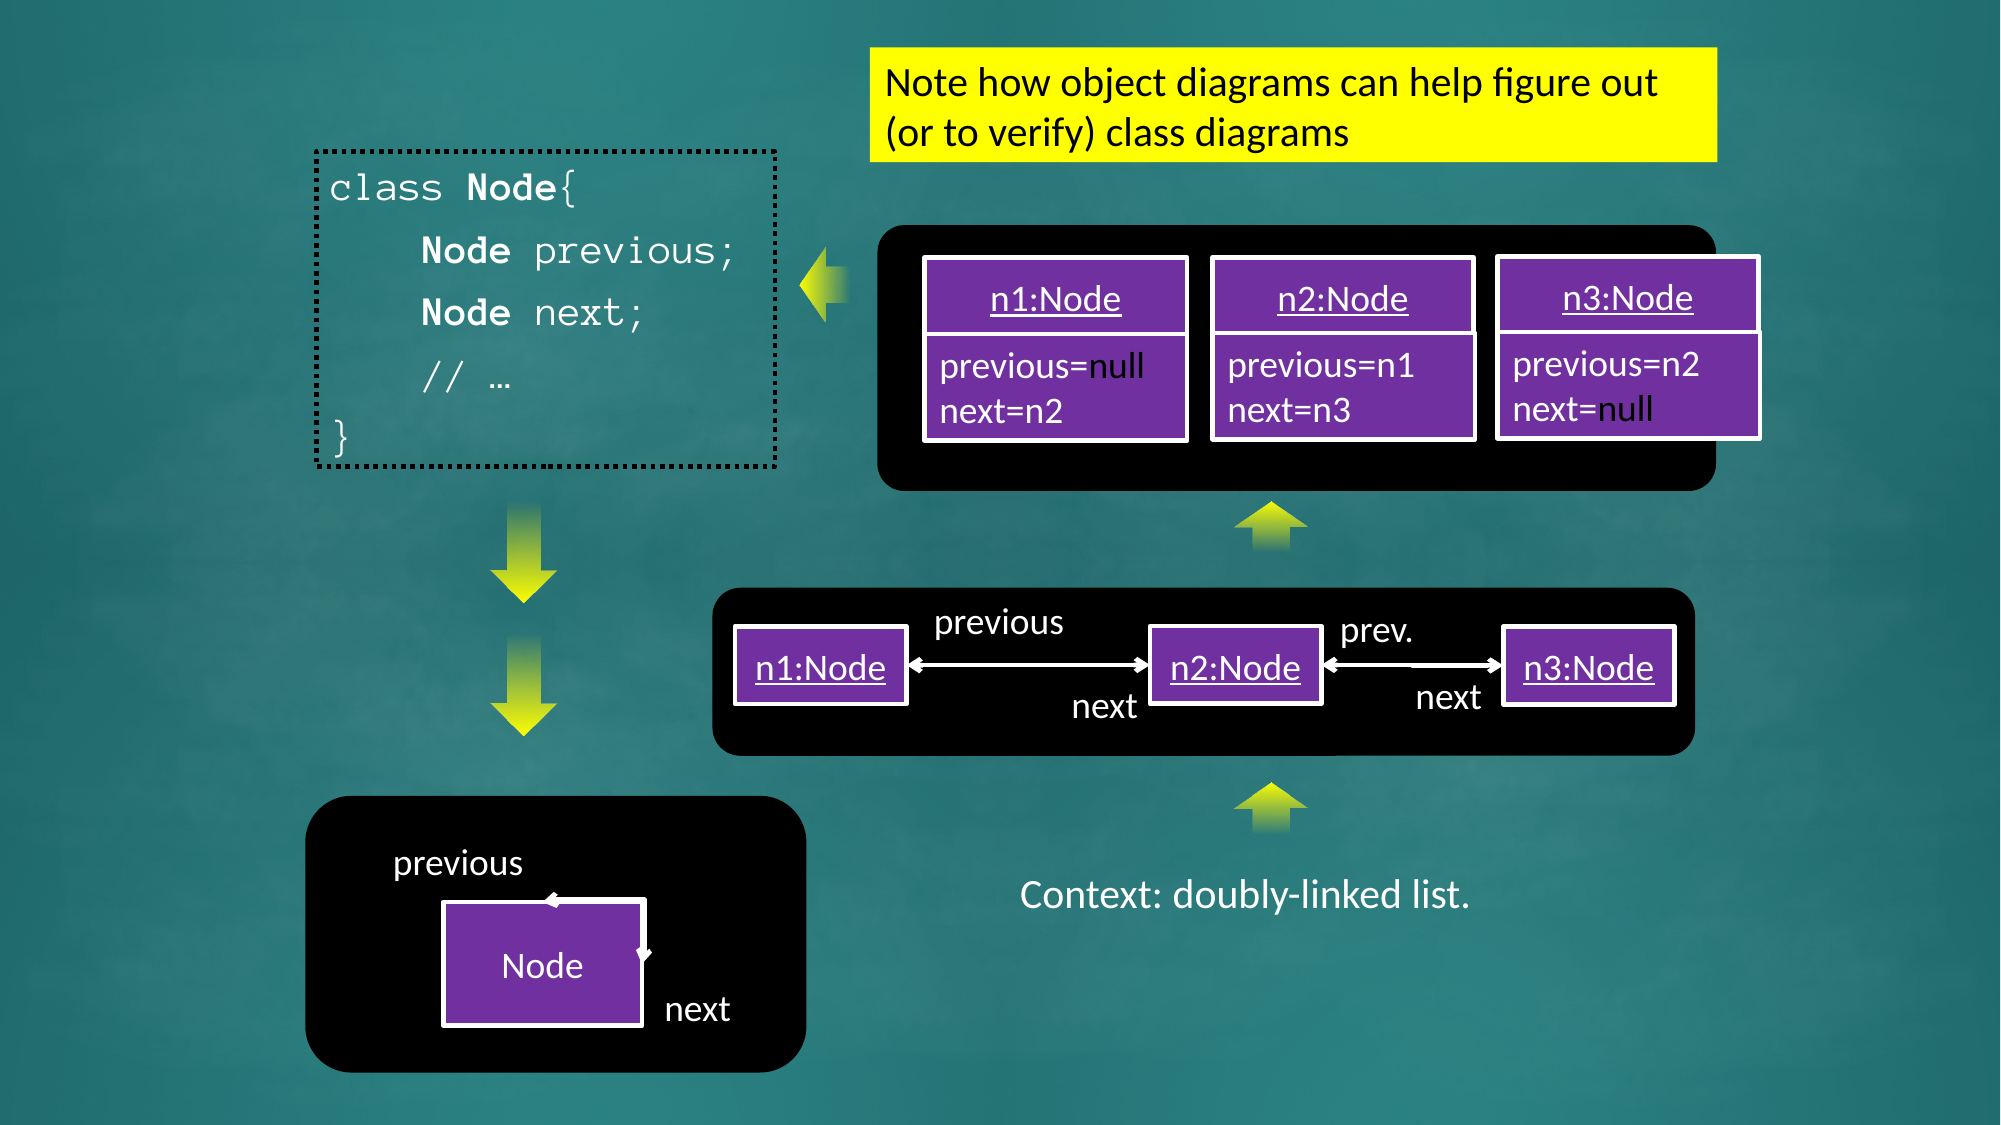

Note how object diagrams can help figure out (or to verify) class diagrams
class Node{
    Node previous;
    Node next;
    // …
}

n3:Node
n2:Node
n1:Node
previous=n2
next=null

previous=n1
next=n3

previous=null
next=n2

previous
prev.
n2:Node
n1:Node
n3:Node
next
next

previous
Node
next
Context: doubly-linked list.